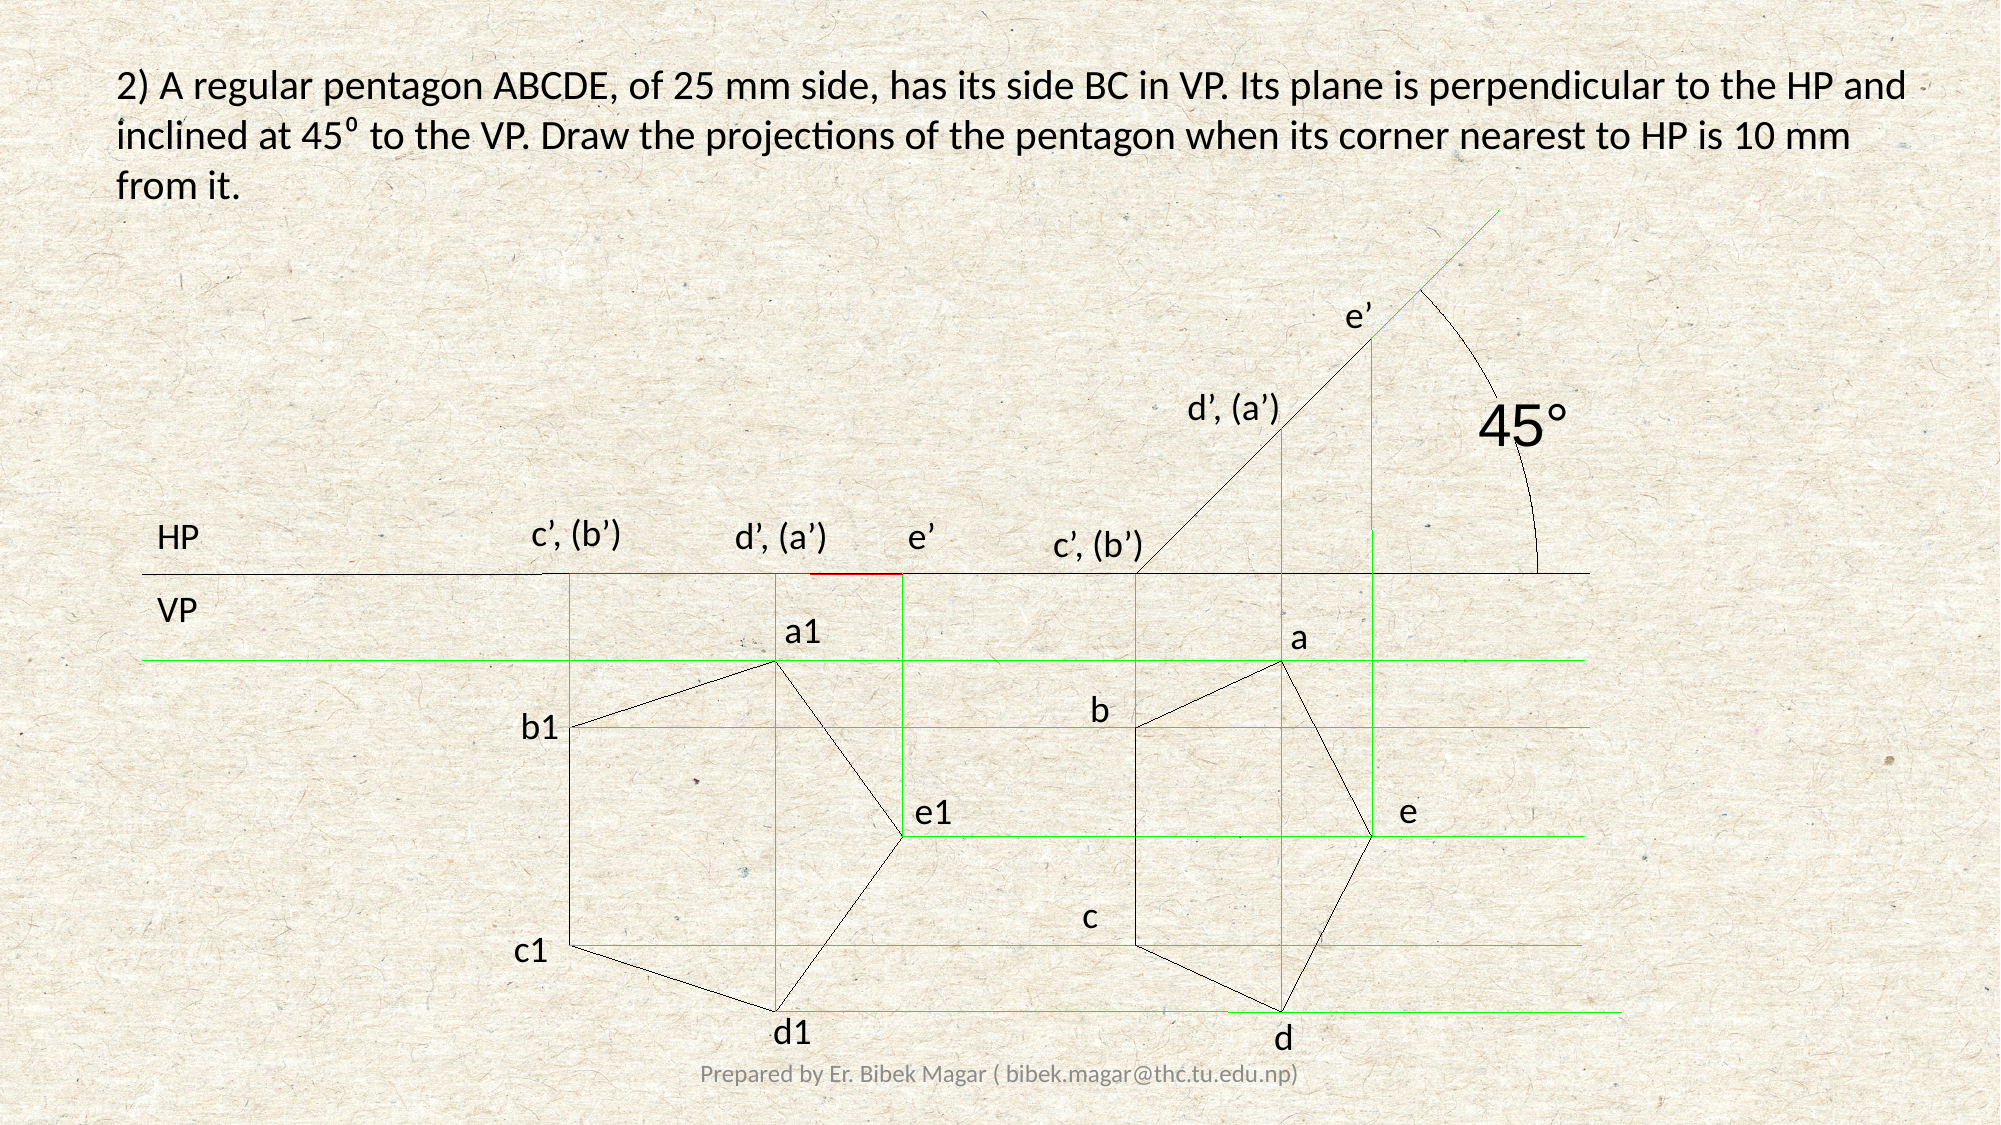

2) A regular pentagon ABCDE, of 25 mm side, has its side BC in VP. Its plane is perpendicular to the HP and inclined at 45⁰ to the VP. Draw the projections of the pentagon when its corner nearest to HP is 10 mm from it.

e’

d’, (a’)
45°

c’, (b’)
HP
d’, (a’)
e’
c’, (b’)

VP
a1
a

b
b1

e
e1

c
c1

d1
d

Prepared by Er. Bibek Magar ( bibek.magar@thc.tu.edu.np)